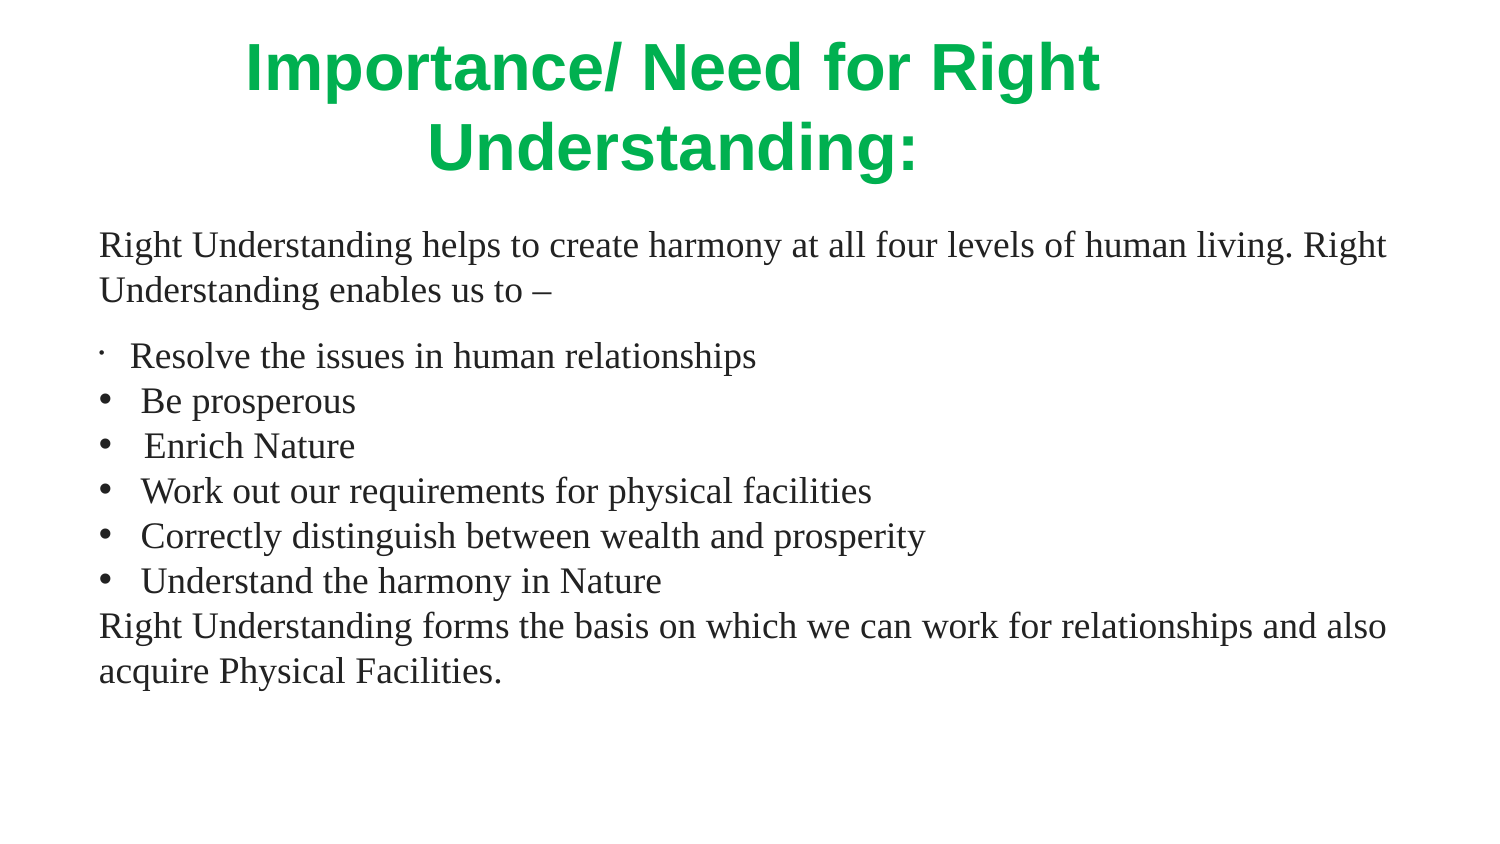

# Importance/ Need for Right Understanding:
Right Understanding helps to create harmony at all four levels of human living. Right Understanding enables us to –
      Resolve the issues in human relationships
   Be prosperous
     Enrich Nature
   Work out our requirements for physical facilities
   Correctly distinguish between wealth and prosperity
   Understand the harmony in Nature
Right Understanding forms the basis on which we can work for relationships and also acquire Physical Facilities.